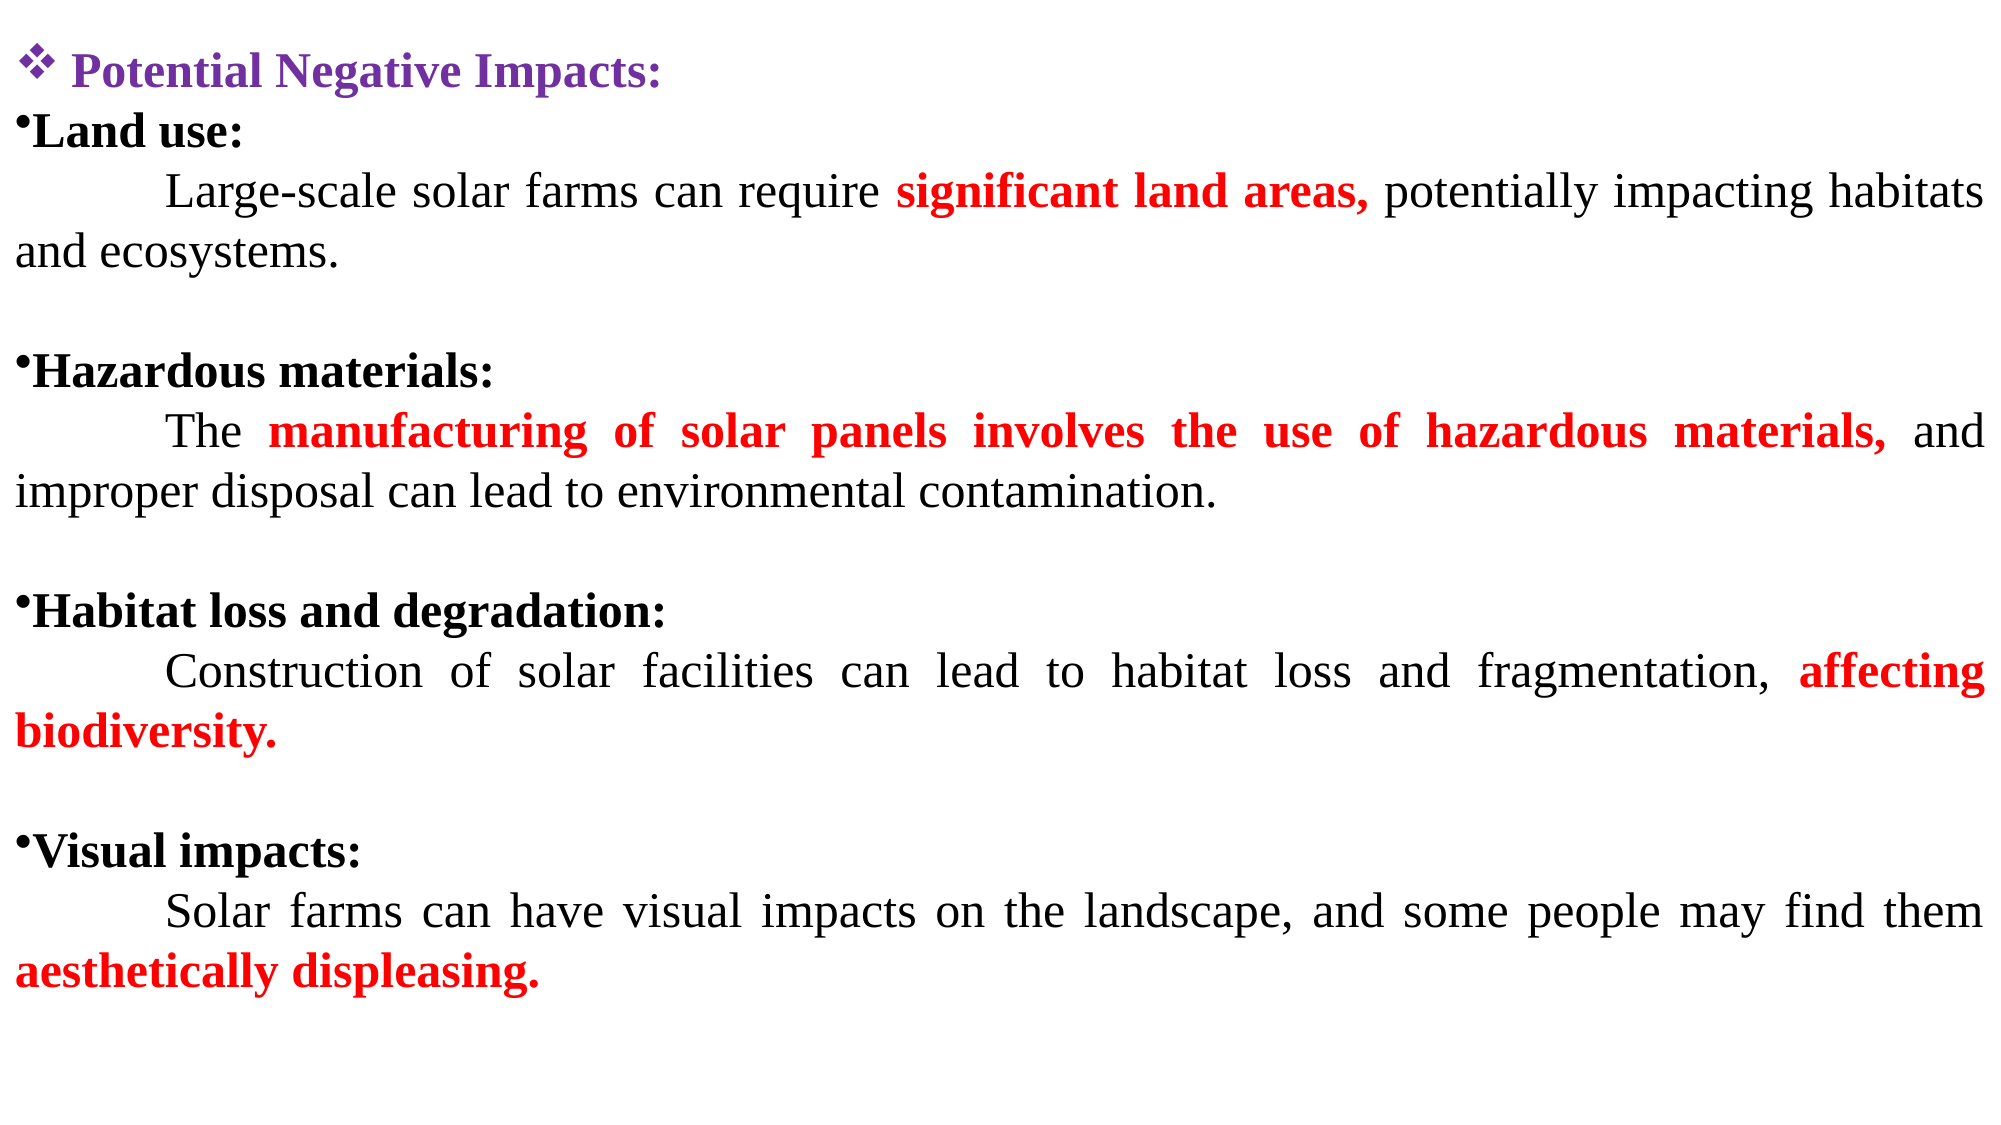

Potential Negative Impacts:
Land use:
	Large-scale solar farms can require significant land areas, potentially impacting habitats and ecosystems.

Hazardous materials:
	The manufacturing of solar panels involves the use of hazardous materials, and improper disposal can lead to environmental contamination.

Habitat loss and degradation:
	Construction of solar facilities can lead to habitat loss and fragmentation, affecting biodiversity.

Visual impacts:
	Solar farms can have visual impacts on the landscape, and some people may find them aesthetically displeasing.